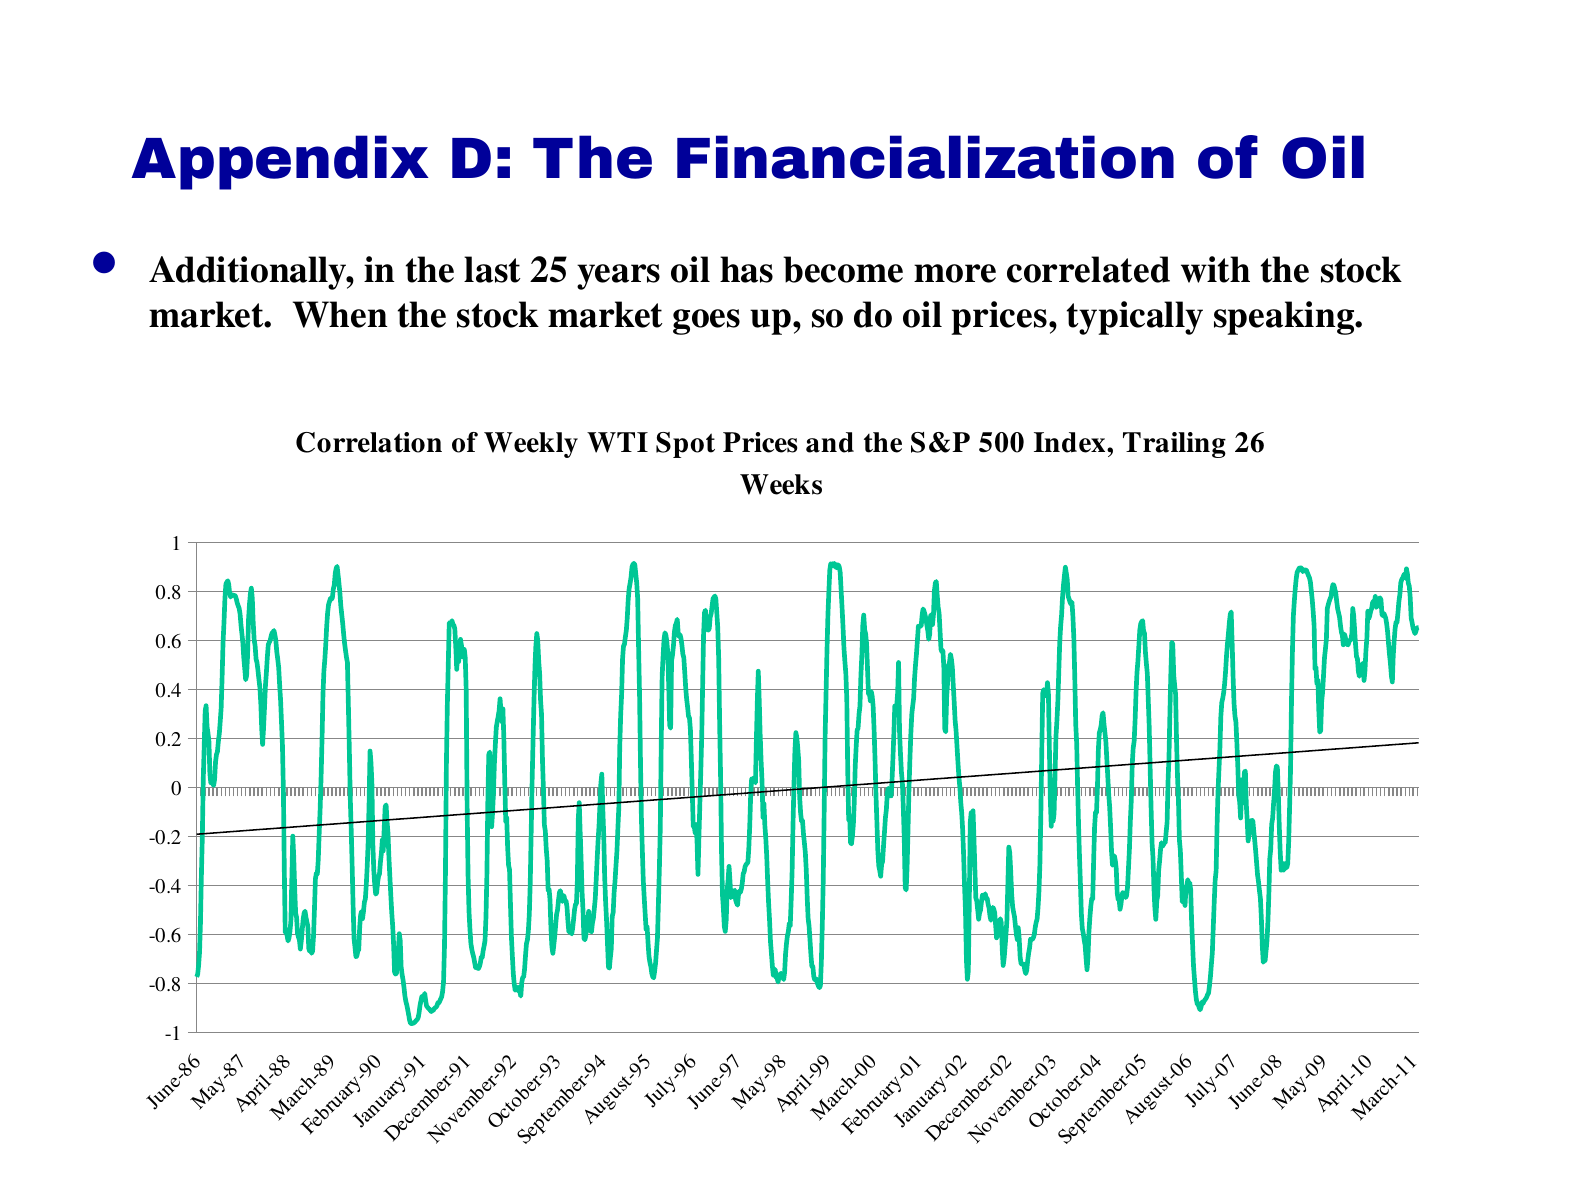

# Appendix D: The Financialization of Oil
Additionally, in the last 25 years oil has become more correlated with the stock market.  When the stock market goes up, so do oil prices, typically speaking.

### Chart: Correlation of Weekly WTI Spot Prices and the S&P 500 Index, Trailing 26 Weeks

| Category |  |
|---|---|
| 31590 | -0.7729782027198234 |
| 31597 | -0.7628673488419745 |
| 31604 | -0.7263448381555951 |
| 31611 | -0.6719542906189803 |
| 31618 | -0.5564363835512044 |
| 31625 | -0.36174770072646717 |
| 31632 | -0.20325692742070184 |
| 31639 | 0.0350711991322266 |
| 31646 | 0.17024477768817525 |
| 31653 | 0.312172148752579 |
| 31660 | 0.33426363217158234 |
| 31667 | 0.24868128381306231 |
| 31674 | 0.22193393702608324 |
| 31681 | 0.18885405530909774 |
| 31688 | 0.055818232539185594 |
| 31695 | 0.01883799447170571 |
| 31702 | 0.021573812937604492 |
| 31709 | 0.015067432671602547 |
| 31716 | 0.008392173269608075 |
| 31723 | 0.03380830073556925 |
| 31730 | 0.10558869569692955 |
| 31737 | 0.1349543221248397 |
| 31744 | 0.14706067696959585 |
| 31751 | 0.18920593949391373 |
| 31758 | 0.22096411463847823 |
| 31765 | 0.27196650137672834 |
| 31772 | 0.3246525126194356 |
| 31779 | 0.44967983573320947 |
| 31786 | 0.5924389315241987 |
| 31793 | 0.674096058892945 |
| 31800 | 0.7732285914397258 |
| 31807 | 0.8300982644700272 |
| 31814 | 0.838147077644375 |
| 31821 | 0.8441510381448669 |
| 31828 | 0.8297305907547241 |
| 31835 | 0.7929650075542146 |
| 31842 | 0.7776919188903185 |
| 31849 | 0.7865683297110043 |
| 31856 | 0.7877143930402105 |
| 31863 | 0.7836485598651931 |
| 31870 | 0.7845534031015976 |
| 31877 | 0.7822895012506585 |
| 31884 | 0.7706790030179439 |
| 31891 | 0.7532909852552555 |
| 31898 | 0.7416735868882026 |
| 31905 | 0.7324130495473399 |
| 31912 | 0.7092620545919276 |
| 31919 | 0.6626687165314507 |
| 31926 | 0.6287470608055434 |
| 31933 | 0.5923081037544289 |
| 31940 | 0.5301571679647705 |
| 31947 | 0.48583873795418137 |
| 31954 | 0.43990764459814696 |
| 31961 | 0.45695854038136857 |
| 31968 | 0.5386298374084115 |
| 31975 | 0.6845388936977147 |
| 31982 | 0.7464843360209545 |
| 31989 | 0.7919149934216887 |
| 31996 | 0.8139944418885838 |
| 32003 | 0.7733332687911434 |
| 32010 | 0.6711571152195027 |
| 32017 | 0.6025615069207031 |
| 32024 | 0.5790283167028176 |
| 32031 | 0.5242440329696735 |
| 32038 | 0.5099755115908022 |
| 32045 | 0.478449132630872 |
| 32052 | 0.44265991320605547 |
| 32059 | 0.4102386707386188 |
| 32066 | 0.34540759436785046 |
| 32073 | 0.23902728843298351 |
| 32080 | 0.17607095905362988 |
| 32087 | 0.24357765434826023 |
| 32094 | 0.3264929571875305 |
| 32101 | 0.4159677929097507 |
| 32108 | 0.46990882336892065 |
| 32115 | 0.5326717277072295 |
| 32122 | 0.5836803152480485 |
| 32129 | 0.5925807231222712 |
| 32136 | 0.5996219971266816 |
| 32143 | 0.6181300690554282 |
| 32150 | 0.6312226422569605 |
| 32157 | 0.6333208127303677 |
| 32164 | 0.6411607524443288 |
| 32171 | 0.6225052870816876 |
| 32178 | 0.5993078330653026 |
| 32185 | 0.5536478440926619 |
| 32192 | 0.5245533737016638 |
| 32199 | 0.48994107985174257 |
| 32206 | 0.4201429586998139 |
| 32213 | 0.35799613132429814 |
| 32220 | 0.2653947276708806 |
| 32227 | 0.17034222438991445 |
| 32234 | -0.015400303759822721 |
| 32241 | -0.33457585759690867 |
| 32248 | -0.5919992025959406 |
| 32255 | -0.5853605013985326 |
| 32262 | -0.6055119909304884 |
| 32269 | -0.6265880680952545 |
| 32276 | -0.614139924075637 |
| 32283 | -0.5873456707892857 |
| 32290 | -0.543737009098277 |
| 32297 | -0.3680470640856869 |
| 32304 | -0.1984192750440469 |
| 32311 | -0.2823732490400625 |
| 32318 | -0.4105815176862123 |
| 32325 | -0.5128184222186651 |
| 32332 | -0.5299864747732235 |
| 32339 | -0.5958630848102591 |
| 32346 | -0.6109332978003816 |
| 32353 | -0.6214066581116411 |
| 32360 | -0.6594707544873601 |
| 32367 | -0.6258935699036808 |
| 32374 | -0.5803182936447726 |
| 32381 | -0.5368406232730394 |
| 32388 | -0.512628050403249 |
| 32395 | -0.5048750847863386 |
| 32402 | -0.5297438917210716 |
| 32409 | -0.5491511507902516 |
| 32416 | -0.5670332612351746 |
| 32423 | -0.6575075400513676 |
| 32430 | -0.6688487210325924 |
| 32437 | -0.6490442548345233 |
| 32444 | -0.6765829485072301 |
| 32451 | -0.6680446865069124 |
| 32458 | -0.6074355150828936 |
| 32465 | -0.49446159151793034 |
| 32472 | -0.3732081890192909 |
| 32479 | -0.3492908765769613 |
| 32486 | -0.3541652629508992 |
| 32493 | -0.29546427832043276 |
| 32500 | -0.18690875556626815 |
| 32507 | -0.08868983563735487 |
| 32514 | 0.041637828402124856 |
| 32521 | 0.19518611551405537 |
| 32528 | 0.3804071716923392 |
| 32535 | 0.47622288779348854 |
| 32542 | 0.5244566348308313 |
| 32549 | 0.582307515417461 |
| 32556 | 0.6585892349997805 |
| 32563 | 0.7141487995706637 |
| 32570 | 0.7476020898843365 |
| 32577 | 0.7600235729244954 |
| 32584 | 0.7723246952794972 |
| 32591 | 0.7682834758112931 |
| 32598 | 0.7750558856708901 |
| 32605 | 0.810097675228822 |
| 32612 | 0.8254122316593879 |
| 32619 | 0.8728552808095078 |
| 32626 | 0.8946217132093711 |
| 32633 | 0.9027444344916677 |
| 32640 | 0.8702197275311738 |
| 32647 | 0.8333826051149618 |
| 32654 | 0.7934665134993019 |
| 32661 | 0.7395266834514906 |
| 32668 | 0.7046125724981553 |
| 32675 | 0.6680294982098062 |
| 32682 | 0.6239433034750851 |
| 32689 | 0.5866113998275243 |
| 32696 | 0.5576132722215399 |
| 32703 | 0.5312885252620052 |
| 32710 | 0.5108136539316426 |
| 32717 | 0.33701186653250415 |
| 32724 | 0.1591888420776129 |
| 32731 | -0.04051458517008821 |
| 32738 | -0.17108328976496145 |
| 32745 | -0.31811485683366847 |
| 32752 | -0.4792853236061312 |
| 32759 | -0.6165367126621076 |
| 32766 | -0.6516019439469269 |
| 32773 | -0.6910344031625943 |
| 32780 | -0.687658890293552 |
| 32787 | -0.6680468086798919 |
| 32794 | -0.6616139592812896 |
| 32801 | -0.5698374080574403 |
| 32808 | -0.5197601857927499 |
| 32815 | -0.5053935602716743 |
| 32822 | -0.5355687637286248 |
| 32829 | -0.5058089766245555 |
| 32836 | -0.4673111260823936 |
| 32843 | -0.4540371218644464 |
| 32850 | -0.3942718595972571 |
| 32857 | -0.31771366250992783 |
| 32864 | -0.22203048301645792 |
| 32871 | -0.06137225235737762 |
| 32878 | 0.1491394206806037 |
| 32885 | 0.10243685018642502 |
| 32892 | 0.0132570093234762 |
| 32899 | -0.2322756427659067 |
| 32906 | -0.34010511311159125 |
| 32913 | -0.3975222079030221 |
| 32920 | -0.4356403829319744 |
| 32927 | -0.42958537336837244 |
| 32934 | -0.38860635133377025 |
| 32941 | -0.3628355803712179 |
| 32948 | -0.3527105555898389 |
| 32955 | -0.30439397672616986 |
| 32962 | -0.26970084659336174 |
| 32969 | -0.21344206947597597 |
| 32976 | -0.2588846315418524 |
| 32983 | -0.16452167702452367 |
| 32990 | -0.07872389649187343 |
| 32997 | -0.0708726767581507 |
| 33004 | -0.13888635085278256 |
| 33011 | -0.18513259548049657 |
| 33018 | -0.28099147903526417 |
| 33025 | -0.35968447296651357 |
| 33032 | -0.43599117397435805 |
| 33039 | -0.5087240987007866 |
| 33046 | -0.5639002340784716 |
| 33053 | -0.6404937843342544 |
| 33060 | -0.7529415365463542 |
| 33067 | -0.7617477970069056 |
| 33074 | -0.7585470833441934 |
| 33081 | -0.7124349694922443 |
| 33088 | -0.6650006328510353 |
| 33095 | -0.5966948710077776 |
| 33102 | -0.6241506869034781 |
| 33109 | -0.7327713816200296 |
| 33116 | -0.7634152244482216 |
| 33123 | -0.7855126732854937 |
| 33130 | -0.8165337631883566 |
| 33137 | -0.8518242752035055 |
| 33144 | -0.8741196097950856 |
| 33151 | -0.8881985042425422 |
| 33158 | -0.9082687651162773 |
| 33165 | -0.9288921583494196 |
| 33172 | -0.9503129157236753 |
| 33179 | -0.9628514617956625 |
| 33186 | -0.9635843464254301 |
| 33193 | -0.9630582642119435 |
| 33200 | -0.9617492956506233 |
| 33207 | -0.9592594835607995 |
| 33214 | -0.9559787438508418 |
| 33221 | -0.9501080680590775 |
| 33228 | -0.9472443480179206 |
| 33235 | -0.9403624347886436 |
| 33242 | -0.9202979946204755 |
| 33249 | -0.8896641577737756 |
| 33256 | -0.8707837155526746 |
| 33263 | -0.8526771486505238 |
| 33270 | -0.8554945895629326 |
| 33277 | -0.8595707403106787 |
| 33284 | -0.8403253417830939 |
| 33291 | -0.8702519900642282 |
| 33298 | -0.8922592775249336 |
| 33305 | -0.8968218993076409 |
| 33312 | -0.9020378651092226 |
| 33319 | -0.9046432153584166 |
| 33326 | -0.9099212797430667 |
| 33333 | -0.9146095012587336 |
| 33340 | -0.9106518656326998 |
| 33347 | -0.9106838501684775 |
| 33354 | -0.9029376992983568 |
| 33361 | -0.8992535276623116 |
| 33368 | -0.8964247141549807 |
| 33375 | -0.8914932461539067 |
| 33382 | -0.8782549312749016 |
| 33389 | -0.8797529920836507 |
| 33396 | -0.8716364936196298 |
| 33403 | -0.8627381309949006 |
| 33410 | -0.8545553883258906 |
| 33417 | -0.8326410029439507 |
| 33424 | -0.7901594475263914 |
| 33431 | -0.6434911102658449 |
| 33438 | -0.348371999845098 |
| 33445 | 0.09373599957663127 |
| 33452 | 0.3384243816422369 |
| 33459 | 0.5062692345792279 |
| 33466 | 0.6723524478952113 |
| 33473 | 0.6672419720738633 |
| 33480 | 0.6718312233814977 |
| 33487 | 0.6814968345247921 |
| 33494 | 0.6650950254709663 |
| 33501 | 0.6624273913647657 |
| 33508 | 0.6466118917955969 |
| 33515 | 0.5727674462222907 |
| 33522 | 0.4822446098080669 |
| 33529 | 0.5508546407466626 |
| 33536 | 0.513726475589888 |
| 33543 | 0.548631448688143 |
| 33550 | 0.6050680660796413 |
| 33557 | 0.5802386491219176 |
| 33564 | 0.5339743832845076 |
| 33571 | 0.5624337568678426 |
| 33578 | 0.5642523376378217 |
| 33585 | 0.5304638993302775 |
| 33592 | 0.40206221903152767 |
| 33599 | -0.0736878079331799 |
| 33606 | -0.36043962077310626 |
| 33613 | -0.5066482345301204 |
| 33620 | -0.5796794588898697 |
| 33627 | -0.6375891007147977 |
| 33634 | -0.661605193733464 |
| 33641 | -0.6781081130877021 |
| 33648 | -0.6920416219019305 |
| 33655 | -0.7134246907521625 |
| 33662 | -0.7350199435575536 |
| 33669 | -0.7344086246191759 |
| 33676 | -0.7371115075400106 |
| 33683 | -0.7391018571119017 |
| 33690 | -0.7319201825092356 |
| 33697 | -0.7178445604345217 |
| 33704 | -0.691893446799384 |
| 33711 | -0.6945198572232416 |
| 33718 | -0.6666576765663024 |
| 33725 | -0.6473762845689927 |
| 33732 | -0.6243866522435042 |
| 33739 | -0.5303499060108119 |
| 33746 | -0.35538592721314805 |
| 33753 | -0.049128628957157 |
| 33760 | 0.13452442433040981 |
| 33767 | 0.14513901608283195 |
| 33774 | -0.01391781386445923 |
| 33781 | -0.16033671921923487 |
| 33788 | -0.10237459447132707 |
| 33795 | -0.02180094792593297 |
| 33802 | 0.09959526128601506 |
| 33809 | 0.17656429849973032 |
| 33816 | 0.24579322714577495 |
| 33823 | 0.26938660289877797 |
| 33830 | 0.29040324613499086 |
| 33837 | 0.31470756864982374 |
| 33844 | 0.36246695719968436 |
| 33851 | 0.30736259413832917 |
| 33858 | 0.26853830170400594 |
| 33865 | 0.32142598635768294 |
| 33872 | 0.20092106835307139 |
| 33879 | 0.014652416232797547 |
| 33886 | -0.1387399112747612 |
| 33893 | -0.12351265255463555 |
| 33900 | -0.24379557911292773 |
| 33907 | -0.317916675981885 |
| 33914 | -0.3347214324822718 |
| 33921 | -0.4778020222074649 |
| 33928 | -0.6097797422056691 |
| 33935 | -0.688071742056091 |
| 33942 | -0.7600512762691484 |
| 33949 | -0.7995890438533605 |
| 33956 | -0.8277465798155438 |
| 33963 | -0.8165665561210014 |
| 33970 | -0.8274203661550404 |
| 33977 | -0.8148558871318357 |
| 33984 | -0.8301311375484692 |
| 33991 | -0.8342163194819564 |
| 33998 | -0.8516993111873238 |
| 34005 | -0.7962596193934676 |
| 34012 | -0.7751736368891778 |
| 34019 | -0.7735252972165914 |
| 34026 | -0.7408137944241905 |
| 34033 | -0.6851160440826405 |
| 34040 | -0.6368429963043089 |
| 34047 | -0.6221422782098045 |
| 34054 | -0.5844729960649414 |
| 34061 | -0.516275778074331 |
| 34068 | -0.38653015141737657 |
| 34075 | -0.1792728807025122 |
| 34082 | 0.029447877940904213 |
| 34089 | 0.1967989428350043 |
| 34096 | 0.362312964201989 |
| 34103 | 0.4958381146330848 |
| 34110 | 0.5789921480759186 |
| 34117 | 0.6287196049696938 |
| 34124 | 0.5996119908871236 |
| 34131 | 0.5170293591046297 |
| 34138 | 0.46454497708829035 |
| 34145 | 0.3554757426547395 |
| 34152 | 0.29899359041648554 |
| 34159 | 0.11045761662269496 |
| 34166 | -0.006793202712967997 |
| 34173 | -0.15251471578814593 |
| 34180 | -0.17769599256856394 |
| 34187 | -0.2515894358250728 |
| 34194 | -0.2989196869360279 |
| 34201 | -0.42108876615054713 |
| 34208 | -0.4148104156508429 |
| 34215 | -0.45987197817800024 |
| 34222 | -0.5797808801368834 |
| 34229 | -0.6511800893647942 |
| 34236 | -0.6769273183811428 |
| 34243 | -0.6430961303666513 |
| 34250 | -0.6064638324877758 |
| 34257 | -0.5595034068816125 |
| 34264 | -0.5173852091906042 |
| 34271 | -0.49978812233382885 |
| 34278 | -0.460514976038822 |
| 34285 | -0.4287914260270442 |
| 34292 | -0.42083000853015895 |
| 34299 | -0.4402573438827726 |
| 34306 | -0.4652464772559839 |
| 34313 | -0.44026775256921363 |
| 34320 | -0.444960106667204 |
| 34327 | -0.4662264956050133 |
| 34334 | -0.4628576863132385 |
| 34341 | -0.48732712821961993 |
| 34348 | -0.5457142104870376 |
| 34355 | -0.58982948969199 |
| 34362 | -0.5806033419303614 |
| 34369 | -0.5901988784671266 |
| 34376 | -0.597868464317036 |
| 34383 | -0.5740147635486518 |
| 34390 | -0.537958684078261 |
| 34397 | -0.49879394020043544 |
| 34404 | -0.47755796075619644 |
| 34411 | -0.4736405159431618 |
| 34418 | -0.3853263011803674 |
| 34425 | -0.1298146364773498 |
| 34432 | -0.06181087696682779 |
| 34439 | -0.17982707736994802 |
| 34446 | -0.29401287335395127 |
| 34453 | -0.42352629601992764 |
| 34460 | -0.49963680674044514 |
| 34467 | -0.6153524052660867 |
| 34474 | -0.6218827278758635 |
| 34481 | -0.6048924451756668 |
| 34488 | -0.5678176265921845 |
| 34495 | -0.5494524461637623 |
| 34502 | -0.5055523245189705 |
| 34509 | -0.5614678770734236 |
| 34516 | -0.5852669418733962 |
| 34523 | -0.5894111073615136 |
| 34530 | -0.5531344579933752 |
| 34537 | -0.5337099113757166 |
| 34544 | -0.49363441804218333 |
| 34551 | -0.4529974305767523 |
| 34558 | -0.3755072703212294 |
| 34565 | -0.2921734282163247 |
| 34572 | -0.21886500040254214 |
| 34579 | -0.15799664932786686 |
| 34586 | -0.07118410980217404 |
| 34593 | 0.018038338237832983 |
| 34600 | 0.05493324338864144 |
| 34607 | -0.08216302005290653 |
| 34614 | -0.19367834684007373 |
| 34621 | -0.3637691519999909 |
| 34628 | -0.46703869914481677 |
| 34635 | -0.5412359771044156 |
| 34642 | -0.6378665505647647 |
| 34649 | -0.7322229275984686 |
| 34656 | -0.7376248042698319 |
| 34663 | -0.6949225049311545 |
| 34670 | -0.6591444275314217 |
| 34677 | -0.5261594701789901 |
| 34684 | -0.5106137238618306 |
| 34691 | -0.42877146005982225 |
| 34698 | -0.3800923536323713 |
| 34705 | -0.3170976380177972 |
| 34712 | -0.25898601859643183 |
| 34719 | -0.16599727846515194 |
| 34726 | -0.08098735612703273 |
| 34733 | 0.16128158550123686 |
| 34740 | 0.29485067428356987 |
| 34747 | 0.3799136695634594 |
| 34754 | 0.52499403019138 |
| 34761 | 0.5775663886965152 |
| 34768 | 0.5848791682412723 |
| 34775 | 0.6152916903071246 |
| 34782 | 0.6420527679944532 |
| 34789 | 0.6946706461442591 |
| 34796 | 0.7689397637716112 |
| 34803 | 0.8129875759531202 |
| 34810 | 0.8340063794842315 |
| 34817 | 0.8593142823680646 |
| 34824 | 0.9014050671428024 |
| 34831 | 0.9107912308209805 |
| 34838 | 0.9152674278954959 |
| 34845 | 0.9091621139756028 |
| 34852 | 0.871360856341793 |
| 34859 | 0.8339296498754759 |
| 34866 | 0.7712980192631097 |
| 34873 | 0.5660554673141207 |
| 34880 | 0.37749794137017395 |
| 34887 | 0.11332569840709926 |
| 34894 | -0.12263291534387492 |
| 34901 | -0.25650926308385125 |
| 34908 | -0.37961515221872644 |
| 34915 | -0.45069352598672524 |
| 34922 | -0.516318215514926 |
| 34929 | -0.5814868941550435 |
| 34936 | -0.5663363295080273 |
| 34943 | -0.6315228579988987 |
| 34950 | -0.6879616215107497 |
| 34957 | -0.7140041987740108 |
| 34964 | -0.730275059115787 |
| 34971 | -0.7584962506889342 |
| 34978 | -0.7718120094809866 |
| 34985 | -0.7770649449528495 |
| 34992 | -0.7495471717601522 |
| 34999 | -0.7171782259752149 |
| 35006 | -0.6647724690691351 |
| 35013 | -0.612658495320787 |
| 35020 | -0.4745767408683134 |
| 35027 | -0.33484793646109917 |
| 35034 | -0.16434273239186187 |
| 35041 | 0.16169500614748591 |
| 35048 | 0.452451445249638 |
| 35055 | 0.5347122866083805 |
| 35062 | 0.604020944115495 |
| 35069 | 0.6319017583718143 |
| 35076 | 0.6222057461362046 |
| 35083 | 0.5952039213126864 |
| 35090 | 0.54950628936448 |
| 35097 | 0.4105080924777876 |
| 35104 | 0.2546675936027535 |
| 35111 | 0.24226098605379554 |
| 35118 | 0.5177522939727303 |
| 35125 | 0.5413982155874516 |
| 35132 | 0.5794856321712176 |
| 35139 | 0.6345410869156459 |
| 35146 | 0.6622555986400039 |
| 35153 | 0.6704352573091007 |
| 35160 | 0.6868940387653552 |
| 35167 | 0.6323926291234376 |
| 35174 | 0.6156268823384901 |
| 35181 | 0.6241755443143396 |
| 35188 | 0.607791455620992 |
| 35195 | 0.5817714371624056 |
| 35202 | 0.544546644128515 |
| 35209 | 0.530212017336713 |
| 35216 | 0.4709936317835857 |
| 35223 | 0.40722794696711384 |
| 35230 | 0.3615954988837682 |
| 35237 | 0.3293699802245715 |
| 35244 | 0.29088566688265 |
| 35251 | 0.28406245437110567 |
| 35258 | 0.23634483004695286 |
| 35265 | 0.11126514142323748 |
| 35272 | -0.02209811070141861 |
| 35279 | -0.15906143411265053 |
| 35286 | -0.15664230199909826 |
| 35293 | -0.18518934350797808 |
| 35300 | -0.15104322791757321 |
| 35307 | -0.21993177320454657 |
| 35314 | -0.35474098460668857 |
| 35321 | -0.20721204976252203 |
| 35328 | -0.06547932280062077 |
| 35335 | 0.066028057548879 |
| 35342 | 0.21589074456050253 |
| 35349 | 0.4301447811169925 |
| 35356 | 0.625187613822825 |
| 35363 | 0.7146253248155888 |
| 35370 | 0.7238828295080126 |
| 35377 | 0.6500434608767357 |
| 35384 | 0.6454035608337314 |
| 35391 | 0.6424502013427736 |
| 35398 | 0.6494375849545897 |
| 35405 | 0.6953141345909556 |
| 35412 | 0.709709472500177 |
| 35419 | 0.7401896708137646 |
| 35426 | 0.7707847547914567 |
| 35433 | 0.7763389310179782 |
| 35440 | 0.7818888878722146 |
| 35447 | 0.770331456526192 |
| 35454 | 0.7124700220419347 |
| 35461 | 0.6521272708056642 |
| 35468 | 0.5249444766441469 |
| 35475 | 0.26086346095907503 |
| 35482 | 0.042944514576655865 |
| 35489 | -0.26224585828104624 |
| 35496 | -0.4385494112366284 |
| 35503 | -0.49686755097985863 |
| 35510 | -0.5668900692300869 |
| 35517 | -0.5873564305439315 |
| 35524 | -0.5428933092439273 |
| 35531 | -0.4257111556729519 |
| 35538 | -0.3766494998270253 |
| 35545 | -0.3217698885207966 |
| 35552 | -0.37978624805199107 |
| 35559 | -0.4495510050615468 |
| 35566 | -0.44117501855960806 |
| 35573 | -0.4223850194198537 |
| 35580 | -0.4235114713542717 |
| 35587 | -0.41931023509626164 |
| 35594 | -0.45939237389455995 |
| 35601 | -0.47137295422449976 |
| 35608 | -0.48030937961034437 |
| 35615 | -0.43749575119761974 |
| 35622 | -0.4222234650059344 |
| 35629 | -0.42826077123095696 |
| 35636 | -0.4146175926159474 |
| 35643 | -0.39064873407582323 |
| 35650 | -0.35165160102152976 |
| 35657 | -0.34411124611034644 |
| 35664 | -0.3237062052116924 |
| 35671 | -0.3149167323770384 |
| 35678 | -0.31018092927759644 |
| 35685 | -0.3053526066055293 |
| 35692 | -0.24734049501391844 |
| 35699 | -0.1542805505048109 |
| 35706 | -0.025536882036812248 |
| 35713 | 0.03548270062261801 |
| 35720 | 0.03374345191799567 |
| 35727 | 0.0389940778827082 |
| 35734 | 0.0319819515237486 |
| 35741 | 0.019142298629917315 |
| 35748 | 0.19331441460869572 |
| 35755 | 0.35297959626876685 |
| 35762 | 0.475227748249568 |
| 35769 | 0.35857114984132465 |
| 35776 | 0.21806380552290858 |
| 35783 | 0.11003080445652492 |
| 35790 | 0.024718363822814872 |
| 35797 | -0.12243482862889352 |
| 35804 | -0.06569704854593397 |
| 35811 | -0.15689721402472542 |
| 35818 | -0.2051511127777352 |
| 35825 | -0.27909619460359625 |
| 35832 | -0.38263736932900516 |
| 35839 | -0.4712323812816818 |
| 35846 | -0.5406264085441347 |
| 35853 | -0.6297072899899097 |
| 35860 | -0.6776086422401953 |
| 35867 | -0.7293590638066475 |
| 35874 | -0.76637539190501 |
| 35881 | -0.7421872232350318 |
| 35888 | -0.7433253451539917 |
| 35895 | -0.7767994957816347 |
| 35902 | -0.7777465373307659 |
| 35909 | -0.7939037696459516 |
| 35916 | -0.7734555433735959 |
| 35923 | -0.7633461766952376 |
| 35930 | -0.7583473904270617 |
| 35937 | -0.7746311384416597 |
| 35944 | -0.7722398030555464 |
| 35951 | -0.7838193375916847 |
| 35958 | -0.7546956296379999 |
| 35965 | -0.6799850467007974 |
| 35972 | -0.636594006084896 |
| 35979 | -0.6058657305589449 |
| 35986 | -0.5889395237785349 |
| 35993 | -0.5539366302382857 |
| 36000 | -0.5658392604039276 |
| 36007 | -0.46252536559476515 |
| 36014 | -0.34504368283605186 |
| 36021 | -0.14359591459680648 |
| 36028 | 0.0175741230429607 |
| 36035 | 0.15470488994188494 |
| 36042 | 0.2244901953108829 |
| 36049 | 0.2039988851992388 |
| 36056 | 0.16199243838642313 |
| 36063 | 0.10831332588325873 |
| 36070 | -0.0385455743112218 |
| 36077 | -0.1044745102138249 |
| 36084 | -0.13794984255000112 |
| 36091 | -0.1345995741261994 |
| 36098 | -0.1881083649701173 |
| 36105 | -0.22609770583782288 |
| 36112 | -0.26588451605833 |
| 36119 | -0.33828446584036226 |
| 36126 | -0.4508452843658873 |
| 36133 | -0.5339409761382115 |
| 36140 | -0.5650267008168334 |
| 36147 | -0.6225882852274798 |
| 36154 | -0.6843957340442298 |
| 36161 | -0.7310397035854248 |
| 36168 | -0.7289051590753755 |
| 36175 | -0.7714581930566766 |
| 36182 | -0.7851828187271911 |
| 36189 | -0.7804792789821298 |
| 36196 | -0.7840440172721542 |
| 36203 | -0.8009206767141014 |
| 36210 | -0.811169972919197 |
| 36217 | -0.8170595751515056 |
| 36224 | -0.8090000078183907 |
| 36231 | -0.7133528431439565 |
| 36238 | -0.5649335343020098 |
| 36245 | -0.3823929471394782 |
| 36252 | -0.09880938385429171 |
| 36259 | 0.21015938445972673 |
| 36266 | 0.3853100681560606 |
| 36273 | 0.5627882331191923 |
| 36280 | 0.7071984526087278 |
| 36287 | 0.7975526078102457 |
| 36294 | 0.8869999051457412 |
| 36301 | 0.9137707729541829 |
| 36308 | 0.9096812914489097 |
| 36315 | 0.9143459366012616 |
| 36322 | 0.9042793516844891 |
| 36329 | 0.9151346805512931 |
| 36336 | 0.9031685597834798 |
| 36343 | 0.8972988098698876 |
| 36350 | 0.9087172647382915 |
| 36357 | 0.9092385799100096 |
| 36364 | 0.9010052098538897 |
| 36371 | 0.8791972239839076 |
| 36378 | 0.8055235090806704 |
| 36385 | 0.7347466419190406 |
| 36392 | 0.6564181205837486 |
| 36399 | 0.5692636723145008 |
| 36406 | 0.513769080513066 |
| 36413 | 0.46475184034046146 |
| 36420 | 0.362709312876476 |
| 36427 | 0.06799109008047932 |
| 36434 | -0.13208164293342095 |
| 36441 | -0.11647573759746098 |
| 36448 | -0.2243880288068914 |
| 36455 | -0.2304102069496669 |
| 36462 | -0.19896785999715624 |
| 36469 | -0.1529307542669855 |
| 36476 | -0.05783071469170591 |
| 36483 | 0.08748695478685055 |
| 36490 | 0.16705316367885617 |
| 36497 | 0.23461688403093994 |
| 36504 | 0.2415313519513599 |
| 36511 | 0.30003900737664835 |
| 36518 | 0.332321588883666 |
| 36525 | 0.4568825970885471 |
| 36532 | 0.5409055230570033 |
| 36539 | 0.6618139568751281 |
| 36546 | 0.7041273524206486 |
| 36553 | 0.6436255541706034 |
| 36560 | 0.6281794554321017 |
| 36567 | 0.5872776535087622 |
| 36574 | 0.48417082396981836 |
| 36581 | 0.38262593823535196 |
| 36588 | 0.38328443112467786 |
| 36595 | 0.3537780289999495 |
| 36602 | 0.3924701340189284 |
| 36609 | 0.3728819720450889 |
| 36616 | 0.3327336607635963 |
| 36623 | 0.2375655473181513 |
| 36630 | 0.117629617798266 |
| 36637 | -0.028000741346572648 |
| 36644 | -0.14173763920627094 |
| 36651 | -0.260181044696316 |
| 36658 | -0.3203078388043619 |
| 36665 | -0.33883318833360343 |
| 36672 | -0.36221596952035234 |
| 36679 | -0.31279001762647785 |
| 36686 | -0.3021838646312124 |
| 36693 | -0.23886421247088271 |
| 36700 | -0.1832720447399876 |
| 36707 | -0.12355914482086401 |
| 36714 | -0.09037245837410984 |
| 36721 | -0.02429552718028309 |
| 36728 | -0.0030830077246658295 |
| 36735 | -0.02105813503618872 |
| 36742 | -0.03360787473374741 |
| 36749 | -0.03446408450801176 |
| 36756 | 0.022317664178208418 |
| 36763 | 0.11671327702529725 |
| 36770 | 0.21999457154468344 |
| 36777 | 0.33320506537433564 |
| 36784 | 0.31776936104501935 |
| 36791 | 0.3337557163616575 |
| 36798 | 0.38507779220803773 |
| 36805 | 0.5105180580660076 |
| 36812 | 0.2293944796787766 |
| 36819 | 0.13846662377033445 |
| 36826 | 0.0640902019082674 |
| 36833 | 0.02043520173382865 |
| 36840 | -0.08030830737252657 |
| 36847 | -0.20889789168826278 |
| 36854 | -0.4085186908883769 |
| 36861 | -0.4181070831600646 |
| 36868 | -0.3269401520019307 |
| 36875 | -0.17211295423542594 |
| 36882 | -0.0059528595938566934 |
| 36889 | 0.11576966513419445 |
| 36896 | 0.2217416206457304 |
| 36903 | 0.2997850824584949 |
| 36910 | 0.33276967995715007 |
| 36917 | 0.36487752394358686 |
| 36924 | 0.4481829570584838 |
| 36931 | 0.5011157403851354 |
| 36938 | 0.5462391413804973 |
| 36945 | 0.6013906278494145 |
| 36952 | 0.6587195094280791 |
| 36959 | 0.6590175718255816 |
| 36966 | 0.6587230396359913 |
| 36973 | 0.6596072451279377 |
| 36980 | 0.7048077493963132 |
| 36987 | 0.729074390653985 |
| 36994 | 0.719907630717381 |
| 37001 | 0.7062161452428094 |
| 37008 | 0.6873642298409756 |
| 37015 | 0.6632206801852889 |
| 37022 | 0.6399800059491237 |
| 37029 | 0.6050273455553562 |
| 37036 | 0.6262082533994401 |
| 37043 | 0.7041586398452094 |
| 37050 | 0.6892095874219696 |
| 37057 | 0.6650163908973487 |
| 37064 | 0.7067536868713716 |
| 37071 | 0.8018212595893237 |
| 37078 | 0.8340107723182396 |
| 37085 | 0.8413757165459131 |
| 37092 | 0.7852419656446158 |
| 37099 | 0.7361820305512223 |
| 37106 | 0.7121573640274942 |
| 37113 | 0.6402740958327866 |
| 37120 | 0.5640015055509706 |
| 37127 | 0.5541378008093852 |
| 37134 | 0.5595224209646396 |
| 37141 | 0.4942489103986474 |
| 37148 | 0.2394212973196825 |
| 37155 | 0.2273934740182922 |
| 37162 | 0.36845288129018966 |
| 37169 | 0.4283827805977752 |
| 37176 | 0.4973737254609326 |
| 37183 | 0.5109279238542775 |
| 37190 | 0.544109240119212 |
| 37197 | 0.5249272301480336 |
| 37204 | 0.4920026958065998 |
| 37211 | 0.4174464941713444 |
| 37218 | 0.3481720186776363 |
| 37225 | 0.27490759560810685 |
| 37232 | 0.2334660876280197 |
| 37239 | 0.17027828893765323 |
| 37246 | 0.10390334949400518 |
| 37253 | 0.044339039864668445 |
| 37260 | 0.0032343685612461317 |
| 37267 | -0.05953628243648992 |
| 37274 | -0.10346767596457526 |
| 37281 | -0.17206536784379176 |
| 37288 | -0.27388373618966677 |
| 37295 | -0.40159203713198216 |
| 37302 | -0.5042357895661366 |
| 37309 | -0.7041660628709018 |
| 37316 | -0.782888585061176 |
| 37323 | -0.7494057319865507 |
| 37330 | -0.4790209324712723 |
| 37337 | -0.14518579407244794 |
| 37344 | -0.10244742039412148 |
| 37351 | -0.12720942793759984 |
| 37358 | -0.0950193077790259 |
| 37365 | -0.21377903657869676 |
| 37372 | -0.3392345776348672 |
| 37379 | -0.45104189933560246 |
| 37386 | -0.4630941503344153 |
| 37393 | -0.4995794126214452 |
| 37400 | -0.5377460852642997 |
| 37407 | -0.5107795712787326 |
| 37414 | -0.5007373542193595 |
| 37421 | -0.4652918386593867 |
| 37428 | -0.4394898812065163 |
| 37435 | -0.4402487750704163 |
| 37442 | -0.44326677701617767 |
| 37449 | -0.4338147043960714 |
| 37456 | -0.45449325696616005 |
| 37463 | -0.45249859773475726 |
| 37470 | -0.4762077704474247 |
| 37477 | -0.49186588222683275 |
| 37484 | -0.5248828177807141 |
| 37491 | -0.5420146191005845 |
| 37498 | -0.5227943540777122 |
| 37505 | -0.4892363992232963 |
| 37512 | -0.49643931837586275 |
| 37519 | -0.5123505729656356 |
| 37526 | -0.5636979204284279 |
| 37533 | -0.6136975571735566 |
| 37540 | -0.5895922713475407 |
| 37547 | -0.5645568532022366 |
| 37554 | -0.5508527859473439 |
| 37561 | -0.5355839614640773 |
| 37568 | -0.5514803536302625 |
| 37575 | -0.6600411651511416 |
| 37582 | -0.726647067159275 |
| 37589 | -0.6988933655065867 |
| 37596 | -0.6517644584364244 |
| 37603 | -0.5980967566203563 |
| 37610 | -0.5397720349317999 |
| 37617 | -0.38729206110406517 |
| 37624 | -0.24320324766056084 |
| 37631 | -0.2673357658915218 |
| 37638 | -0.3425133572179783 |
| 37645 | -0.4347053907947024 |
| 37652 | -0.48594097973130546 |
| 37659 | -0.5086196647670589 |
| 37666 | -0.5278499180246231 |
| 37673 | -0.5660100952748937 |
| 37680 | -0.6002045487236536 |
| 37687 | -0.6211329140319763 |
| 37694 | -0.5719533377262082 |
| 37701 | -0.6150457336239369 |
| 37708 | -0.6910387199659416 |
| 37715 | -0.7189224537970613 |
| 37722 | -0.7210595178139781 |
| 37729 | -0.7219879300617317 |
| 37736 | -0.7208148618229256 |
| 37743 | -0.7471656795840825 |
| 37750 | -0.7598654371766008 |
| 37757 | -0.7460347789665843 |
| 37764 | -0.7069700963795815 |
| 37771 | -0.6767267032829557 |
| 37778 | -0.6550367992212375 |
| 37785 | -0.6190233571611387 |
| 37792 | -0.6201222894622336 |
| 37799 | -0.6195388929717914 |
| 37806 | -0.613213758104908 |
| 37813 | -0.6004528594745406 |
| 37820 | -0.5706111990169496 |
| 37827 | -0.5502294634590158 |
| 37834 | -0.5370680669909376 |
| 37841 | -0.4883133519243419 |
| 37848 | -0.4238852300118696 |
| 37855 | -0.31452806781763093 |
| 37862 | -0.11444535170794018 |
| 37869 | 0.15284555408227143 |
| 37876 | 0.38516023070790223 |
| 37883 | 0.400016329954259 |
| 37890 | 0.3876710910933054 |
| 37897 | 0.40124904217071644 |
| 37904 | 0.3733819999709804 |
| 37911 | 0.4281286105718954 |
| 37918 | 0.385251288127429 |
| 37925 | 0.16733135328736498 |
| 37932 | -0.045154435558674426 |
| 37939 | -0.15847663678896204 |
| 37946 | -0.08134277929121711 |
| 37953 | -0.13653297338156903 |
| 37960 | -0.10785223711181696 |
| 37967 | 0.044196349861226406 |
| 37974 | 0.20868617446913373 |
| 37981 | 0.2716113524852192 |
| 37988 | 0.3509941757535978 |
| 37995 | 0.47361824380204887 |
| 38002 | 0.5872630144329535 |
| 38009 | 0.6578173528438064 |
| 38016 | 0.7034908330482156 |
| 38023 | 0.7755836499366493 |
| 38030 | 0.8262487263824969 |
| 38037 | 0.8644877131615736 |
| 38044 | 0.8992704296094876 |
| 38051 | 0.8756802547752773 |
| 38058 | 0.8489589131388928 |
| 38065 | 0.7808646445776163 |
| 38072 | 0.7693474024744463 |
| 38079 | 0.7557859520034622 |
| 38086 | 0.748196842540154 |
| 38093 | 0.7567078855419388 |
| 38100 | 0.6980571365062439 |
| 38107 | 0.6079898643526447 |
| 38114 | 0.4452599522601038 |
| 38121 | 0.25665840933888334 |
| 38128 | 0.18136983174294483 |
| 38135 | -0.0013688798744566064 |
| 38142 | -0.15737436860121545 |
| 38149 | -0.2857269085777721 |
| 38156 | -0.3910397516677783 |
| 38163 | -0.5144598123968614 |
| 38170 | -0.5756120335786556 |
| 38177 | -0.5949002332338474 |
| 38184 | -0.6220219876742507 |
| 38191 | -0.6442654568770017 |
| 38198 | -0.6984155425679225 |
| 38205 | -0.7439772853234446 |
| 38212 | -0.6940006985617959 |
| 38219 | -0.5911913518075486 |
| 38226 | -0.5316022727787096 |
| 38233 | -0.4848183794273875 |
| 38240 | -0.4530852586596663 |
| 38247 | -0.4560431219742058 |
| 38254 | -0.2990351729299339 |
| 38261 | -0.16131634699653621 |
| 38268 | -0.10075770093786825 |
| 38275 | -0.1032792327306845 |
| 38282 | -0.0025379663573374387 |
| 38289 | 0.15495287771713256 |
| 38296 | 0.22286220068543033 |
| 38303 | 0.23648912169752934 |
| 38310 | 0.25485923551097717 |
| 38317 | 0.2934173925893083 |
| 38324 | 0.3054613270851634 |
| 38331 | 0.25932879111371293 |
| 38338 | 0.22422167732735918 |
| 38345 | 0.18802413186255007 |
| 38352 | 0.11727775348626647 |
| 38359 | 0.04720628333377153 |
| 38366 | -0.02710403113982422 |
| 38373 | -0.0786968820888253 |
| 38380 | -0.16054454485750091 |
| 38387 | -0.2610561728516723 |
| 38394 | -0.3171976662702651 |
| 38401 | -0.30907608003107895 |
| 38408 | -0.2787370387608982 |
| 38415 | -0.29786559776645655 |
| 38422 | -0.33199096139153295 |
| 38429 | -0.4296446006082479 |
| 38436 | -0.4578268046615794 |
| 38443 | -0.4537835312110825 |
| 38450 | -0.4970528838514025 |
| 38457 | -0.4765398037273578 |
| 38464 | -0.44058832531789827 |
| 38471 | -0.4287152901168542 |
| 38478 | -0.4316845447059978 |
| 38485 | -0.4398986696125582 |
| 38492 | -0.44910533420083176 |
| 38499 | -0.44139724443185674 |
| 38506 | -0.4065002326652669 |
| 38513 | -0.3287023811929304 |
| 38520 | -0.24998527037577944 |
| 38527 | -0.13483139737309374 |
| 38534 | -0.05003773622296149 |
| 38541 | 0.09632049162489356 |
| 38548 | 0.16176501456217876 |
| 38555 | 0.18852277338025245 |
| 38562 | 0.2729244539072618 |
| 38569 | 0.38756377635843803 |
| 38576 | 0.468690560624755 |
| 38583 | 0.5172819196724621 |
| 38590 | 0.5803729416825573 |
| 38597 | 0.6435724968340136 |
| 38604 | 0.6695314283966899 |
| 38611 | 0.6771754932360731 |
| 38618 | 0.6813889201390365 |
| 38625 | 0.6398190773944478 |
| 38632 | 0.6295905494671796 |
| 38639 | 0.5528081692441768 |
| 38646 | 0.5064481637525613 |
| 38653 | 0.4654393093276695 |
| 38660 | 0.3574990481584458 |
| 38667 | 0.24816155024451267 |
| 38674 | 0.07806675091417536 |
| 38681 | -0.08533841075784136 |
| 38688 | -0.2252674397231683 |
| 38695 | -0.28588952684681607 |
| 38702 | -0.4094701853368466 |
| 38709 | -0.49248138207775893 |
| 38716 | -0.5383055775111667 |
| 38723 | -0.46392378723909844 |
| 38730 | -0.44092451488596784 |
| 38737 | -0.33861488507852605 |
| 38744 | -0.2999096824785066 |
| 38751 | -0.25266177254351024 |
| 38758 | -0.22482979269593345 |
| 38765 | -0.24029633167457978 |
| 38772 | -0.2339013281597694 |
| 38779 | -0.22684358204091973 |
| 38786 | -0.22645269558800404 |
| 38793 | -0.1819061747670347 |
| 38800 | -0.14189771312851837 |
| 38807 | 0.02677486737918875 |
| 38814 | 0.12638078826983967 |
| 38821 | 0.3094484650604954 |
| 38828 | 0.47322611204898307 |
| 38835 | 0.5928884753975856 |
| 38842 | 0.5851594396031837 |
| 38849 | 0.45899936563991395 |
| 38856 | 0.4162043775522266 |
| 38863 | 0.38033187880711433 |
| 38870 | 0.18870118776565042 |
| 38877 | 0.048025057985371815 |
| 38884 | -0.04987164663415804 |
| 38891 | -0.21380680623377837 |
| 38898 | -0.25665601216072464 |
| 38905 | -0.3563315901084008 |
| 38912 | -0.4668959675837544 |
| 38919 | -0.4540613247956188 |
| 38926 | -0.4561347367196123 |
| 38933 | -0.4815003406022884 |
| 38940 | -0.4086478333428314 |
| 38947 | -0.3976111742726607 |
| 38954 | -0.37608530184054906 |
| 38961 | -0.40521561570852993 |
| 38968 | -0.3880608373962612 |
| 38975 | -0.4164265181230384 |
| 38982 | -0.545999591841472 |
| 38989 | -0.6364825545767258 |
| 38996 | -0.7280208400740917 |
| 39003 | -0.7800839982139555 |
| 39010 | -0.8307806001707206 |
| 39017 | -0.8651769818065254 |
| 39024 | -0.8839151090241943 |
| 39031 | -0.8858947936664396 |
| 39038 | -0.8989844960569695 |
| 39045 | -0.9073400971379727 |
| 39052 | -0.8958409055387546 |
| 39059 | -0.8753627023875283 |
| 39066 | -0.8825084023328675 |
| 39073 | -0.8730832850474626 |
| 39080 | -0.867533286580078 |
| 39087 | -0.8620312104002779 |
| 39094 | -0.8559978201126692 |
| 39101 | -0.8450324662345307 |
| 39108 | -0.8390233359204117 |
| 39115 | -0.8080369773333644 |
| 39122 | -0.7716422461822906 |
| 39129 | -0.7210116058038356 |
| 39136 | -0.6740920177422902 |
| 39143 | -0.5681565250973656 |
| 39150 | -0.46740114079688255 |
| 39157 | -0.3776454380892603 |
| 39164 | -0.3405321293188129 |
| 39171 | -0.15671226685360432 |
| 39178 | -0.017760786852466907 |
| 39185 | 0.07267543484891878 |
| 39192 | 0.15858252957385985 |
| 39199 | 0.29031141986702663 |
| 39206 | 0.3473066959890126 |
| 39213 | 0.36415467759851405 |
| 39220 | 0.3879411408441746 |
| 39227 | 0.42332928882473814 |
| 39234 | 0.47363402088152873 |
| 39241 | 0.5376595198839162 |
| 39248 | 0.5844841699267407 |
| 39255 | 0.6250918332319018 |
| 39262 | 0.6707648999956366 |
| 39269 | 0.7063481748771706 |
| 39276 | 0.7168461614562063 |
| 39283 | 0.5940830715416309 |
| 39290 | 0.45586457673252506 |
| 39297 | 0.3448344154421751 |
| 39304 | 0.29155701619123225 |
| 39311 | 0.2683104587278105 |
| 39318 | 0.18462068000575838 |
| 39325 | 0.08780193945117813 |
| 39332 | -0.03252577631834814 |
| 39339 | -0.05939875066576388 |
| 39346 | -0.12465197699307742 |
| 39353 | -0.03247905519381944 |
| 39360 | 0.03269373552442389 |
| 39367 | -0.0016600335983181602 |
| 39374 | 0.0623344387711115 |
| 39381 | 0.06780284436843934 |
| 39388 | -0.06901073108805902 |
| 39395 | -0.13864394402720287 |
| 39402 | -0.21820352455648587 |
| 39409 | -0.19160063388147341 |
| 39416 | -0.1618877403492576 |
| 39423 | -0.1361110084649617 |
| 39430 | -0.13423472396528432 |
| 39437 | -0.1354890140657644 |
| 39444 | -0.18056076684804223 |
| 39451 | -0.21692168630041228 |
| 39458 | -0.26038650145991216 |
| 39465 | -0.3091169535905674 |
| 39472 | -0.35777239581057735 |
| 39479 | -0.38557649288573154 |
| 39486 | -0.4213482310045331 |
| 39493 | -0.4534691197641568 |
| 39500 | -0.5339938196484608 |
| 39507 | -0.6449414012117781 |
| 39514 | -0.7134399556129957 |
| 39521 | -0.704697791935206 |
| 39528 | -0.7066298136758925 |
| 39535 | -0.6658997520680213 |
| 39542 | -0.6239056818475398 |
| 39549 | -0.5422240616253989 |
| 39556 | -0.42697378819225845 |
| 39563 | -0.2896228201529334 |
| 39570 | -0.25069903034545665 |
| 39577 | -0.14916475555298428 |
| 39584 | -0.12538833576672212 |
| 39591 | -0.06561574739072515 |
| 39598 | -0.012175506876128832 |
| 39605 | 0.06186597874601222 |
| 39612 | 0.08846105130892538 |
| 39619 | 0.0825019823891274 |
| 39626 | -0.0226058439028707 |
| 39633 | -0.1545827047312532 |
| 39640 | -0.2616868261894891 |
| 39647 | -0.33766760670841034 |
| 39654 | -0.308578814585494 |
| 39661 | -0.3375193517152335 |
| 39668 | -0.3361776025648665 |
| 39675 | -0.31302664625449 |
| 39682 | -0.3087626656985317 |
| 39689 | -0.32736676358325584 |
| 39696 | -0.3093689988545326 |
| 39703 | -0.21874770395706186 |
| 39710 | -0.07306454683852592 |
| 39717 | 0.07314418466195766 |
| 39724 | 0.3508013624311662 |
| 39731 | 0.5545889959835727 |
| 39738 | 0.7008968542401927 |
| 39745 | 0.7602892805295347 |
| 39752 | 0.8124060782272705 |
| 39759 | 0.8521448742529176 |
| 39766 | 0.8789927005903466 |
| 39773 | 0.8863512361858904 |
| 39780 | 0.8941810534067057 |
| 39787 | 0.8978664472939606 |
| 39794 | 0.8960024053310043 |
| 39801 | 0.8950988772122358 |
| 39808 | 0.8811902393888934 |
| 39815 | 0.885391315564219 |
| 39822 | 0.8879844265844767 |
| 39829 | 0.8887647096141358 |
| 39836 | 0.8857348209389575 |
| 39843 | 0.8750826268438122 |
| 39850 | 0.8651278365317984 |
| 39857 | 0.8563547988307099 |
| 39864 | 0.8398129344666355 |
| 39871 | 0.8050840116180487 |
| 39878 | 0.7680095341539803 |
| 39885 | 0.7203060290043878 |
| 39892 | 0.6622379701827663 |
| 39899 | 0.4825079565175185 |
| 39906 | 0.49183578076967605 |
| 39913 | 0.4223962843043964 |
| 39920 | 0.4377224403219446 |
| 39927 | 0.3128041614472907 |
| 39934 | 0.22636355185394677 |
| 39941 | 0.23286381388637478 |
| 39948 | 0.34951896860525095 |
| 39955 | 0.3892640145947244 |
| 39962 | 0.45842758270754197 |
| 39969 | 0.5296185390672659 |
| 39976 | 0.5658631290081155 |
| 39983 | 0.6049869017946615 |
| 39990 | 0.7302793611120405 |
| 39997 | 0.7470568956926565 |
| 40004 | 0.7600210690969986 |
| 40011 | 0.7710706832750539 |
| 40018 | 0.7807001831003252 |
| 40025 | 0.8089260041455799 |
| 40032 | 0.8288375648973814 |
| 40039 | 0.8257299427791549 |
| 40046 | 0.8097965943656907 |
| 40053 | 0.7946953905226298 |
| 40060 | 0.7598960179184685 |
| 40067 | 0.7293160908825386 |
| 40074 | 0.7131189423658677 |
| 40081 | 0.6956214290828276 |
| 40088 | 0.6602381496229945 |
| 40095 | 0.6339084909184919 |
| 40102 | 0.6209072308370926 |
| 40109 | 0.5827213305244637 |
| 40116 | 0.6270594196595565 |
| 40123 | 0.6155441227863789 |
| 40130 | 0.592709369286213 |
| 40137 | 0.5847110272629492 |
| 40144 | 0.5822649101500973 |
| 40151 | 0.5951606522078394 |
| 40158 | 0.6014759031299552 |
| 40165 | 0.6042752051551546 |
| 40172 | 0.6273214159210246 |
| 40179 | 0.730838780079705 |
| 40186 | 0.7030093715807586 |
| 40193 | 0.6445273582432256 |
| 40200 | 0.5831686315209965 |
| 40207 | 0.5347913877186304 |
| 40214 | 0.5255922832067296 |
| 40221 | 0.47423639737227385 |
| 40228 | 0.4541634802843603 |
| 40235 | 0.47439461573434294 |
| 40242 | 0.4602921336665748 |
| 40249 | 0.5007116188228469 |
| 40256 | 0.5079935440492326 |
| 40263 | 0.4369631737144615 |
| 40270 | 0.47865810164467537 |
| 40277 | 0.5595303513691283 |
| 40284 | 0.6099024946128956 |
| 40291 | 0.7198174011696615 |
| 40298 | 0.6888543695395853 |
| 40305 | 0.7007739836320734 |
| 40312 | 0.719496290908158 |
| 40319 | 0.7306329918500676 |
| 40326 | 0.7539426967825232 |
| 40333 | 0.7611798650475871 |
| 40340 | 0.7571193563323699 |
| 40347 | 0.7802174091605929 |
| 40354 | 0.7353096740762362 |
| 40361 | 0.7423799004421257 |
| 40368 | 0.7524132581850137 |
| 40375 | 0.7713738474844931 |
| 40382 | 0.7742980379938762 |
| 40389 | 0.7659730449926305 |
| 40396 | 0.7075143805042278 |
| 40403 | 0.7009802908078472 |
| 40410 | 0.7111752085055916 |
| 40417 | 0.7015970818789006 |
| 40424 | 0.6914312296341742 |
| 40431 | 0.6686790363979929 |
| 40438 | 0.634455613186744 |
| 40445 | 0.5860733036223555 |
| 40452 | 0.5427058062570973 |
| 40459 | 0.5058978963593758 |
| 40466 | 0.4555586372709214 |
| 40473 | 0.43091395551567285 |
| 40480 | 0.5421271057895701 |
| 40487 | 0.6025325914836566 |
| 40494 | 0.649035423599064 |
| 40501 | 0.6755748981012056 |
| 40508 | 0.6734175322559627 |
| 40515 | 0.7138457302475328 |
| 40522 | 0.7592717467650176 |
| 40529 | 0.7874603183756316 |
| 40536 | 0.8356886096081191 |
| 40543 | 0.8490938433601876 |
| 40550 | 0.8554570317164709 |
| 40557 | 0.8649661682851089 |
| 40564 | 0.8722500294106111 |
| 40571 | 0.8539375494089583 |
| 40578 | 0.8928259833072583 |
| 40585 | 0.8718578612357266 |
| 40592 | 0.8334523939255999 |
| 40599 | 0.8225466672226155 |
| 40606 | 0.7741181837412398 |
| 40613 | 0.6908060148535456 |
| 40620 | 0.6734894418397437 |
| 40627 | 0.6508237616331793 |
| 40634 | 0.6397154854463389 |
| 40641 | 0.6286802399092651 |
| 40648 | 0.636539437648845 |
| 40655 | 0.6527803844796557 |
| 40662 | 0.6524494009390255 |
| 40669 | 0.6531386460498535 |